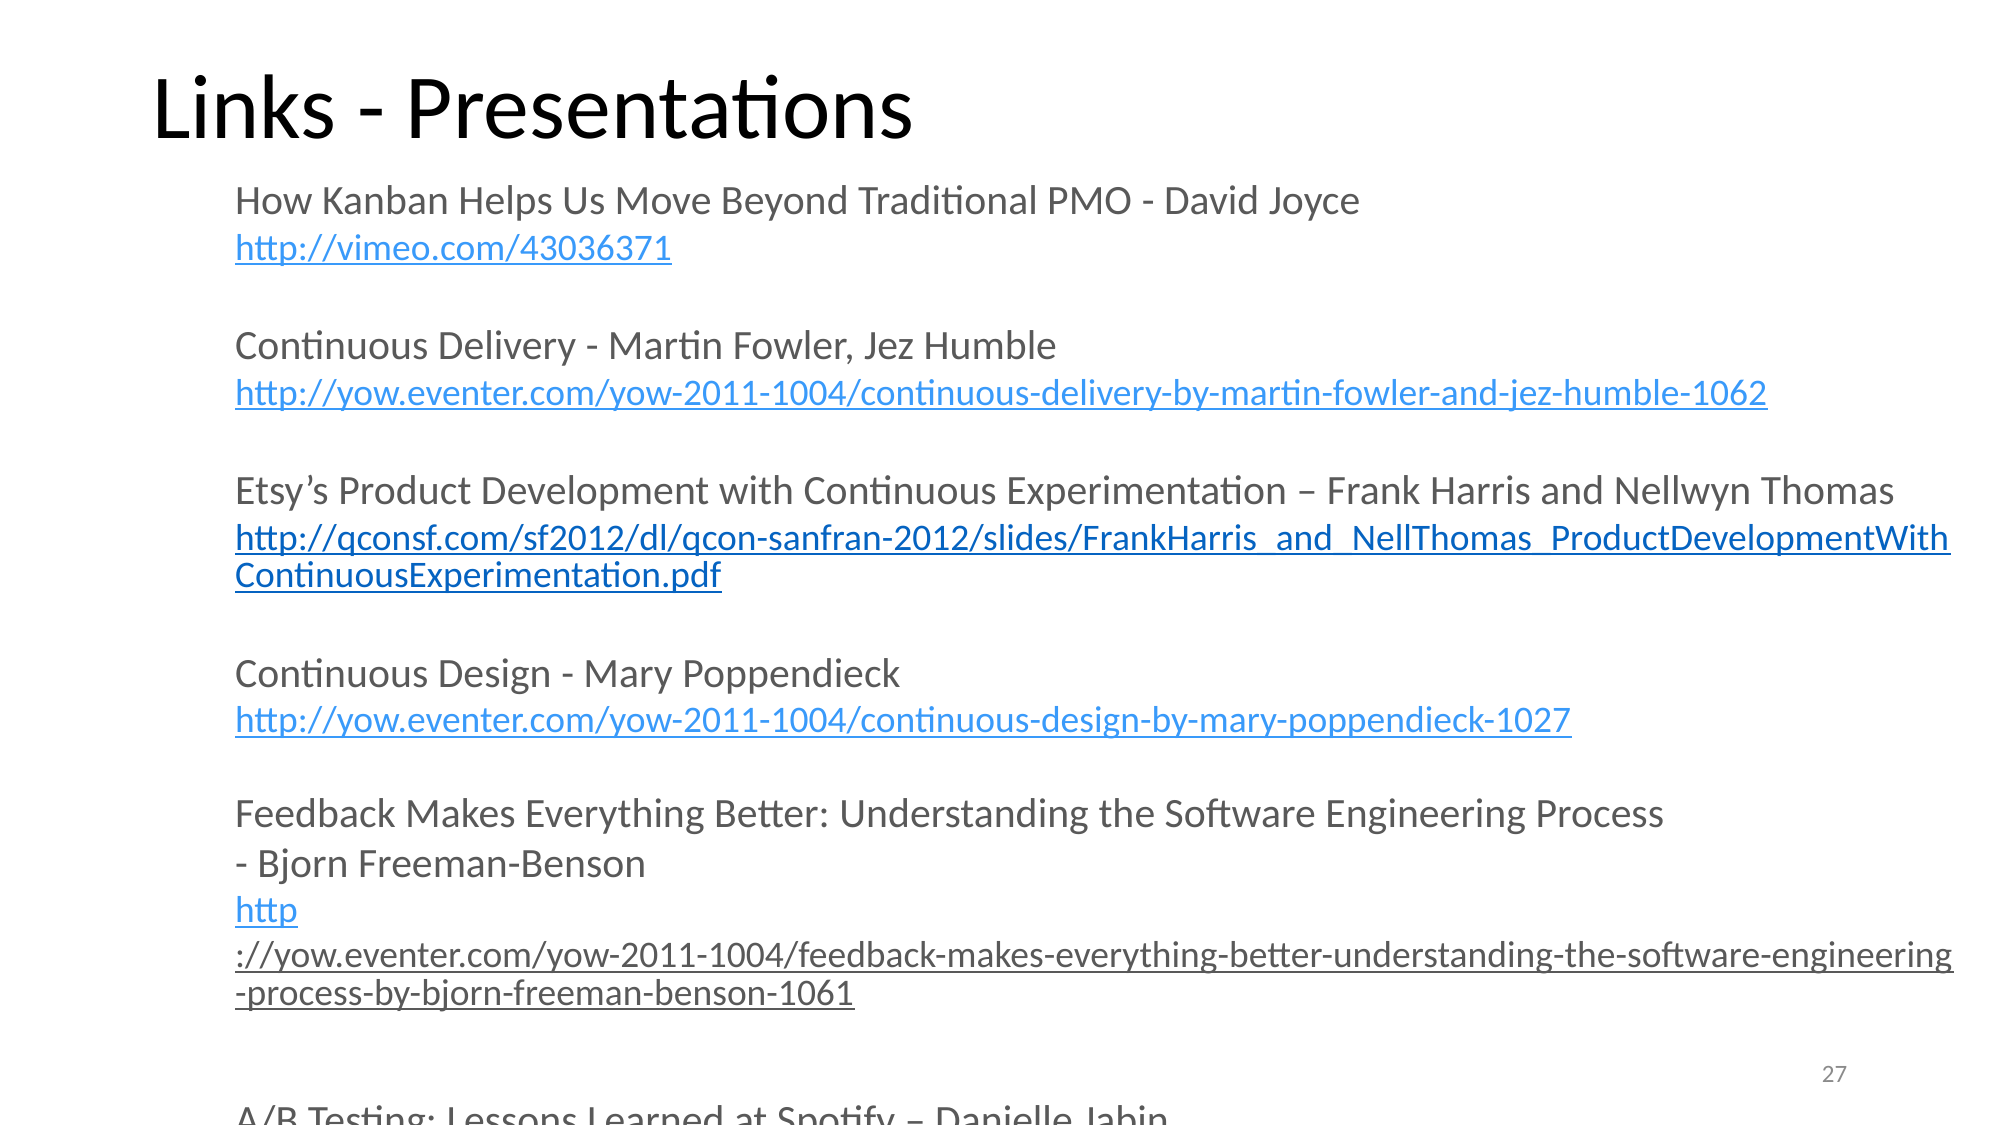

# Links - Presentations
How Kanban Helps Us Move Beyond Traditional PMO - David Joyce
http://vimeo.com/43036371

Continuous Delivery - Martin Fowler, Jez Humble
http://yow.eventer.com/yow-2011-1004/continuous-delivery-by-martin-fowler-and-jez-humble-1062

Etsy’s Product Development with Continuous Experimentation – Frank Harris and Nellwyn Thomas
http://qconsf.com/sf2012/dl/qcon-sanfran-2012/slides/FrankHarris_and_NellThomas_ProductDevelopmentWithContinuousExperimentation.pdf

Continuous Design - Mary Poppendieck
http://yow.eventer.com/yow-2011-1004/continuous-design-by-mary-poppendieck-1027

Feedback Makes Everything Better: Understanding the Software Engineering Process
- Bjorn Freeman-Benson
http://yow.eventer.com/yow-2011-1004/feedback-makes-everything-better-understanding-the-software-engineering-process-by-bjorn-freeman-benson-1061

A/B Testing: Lessons Learned at Spotify – Danielle Jabin
http://www.infoq.com/presentations/ab-testing-spotify
27